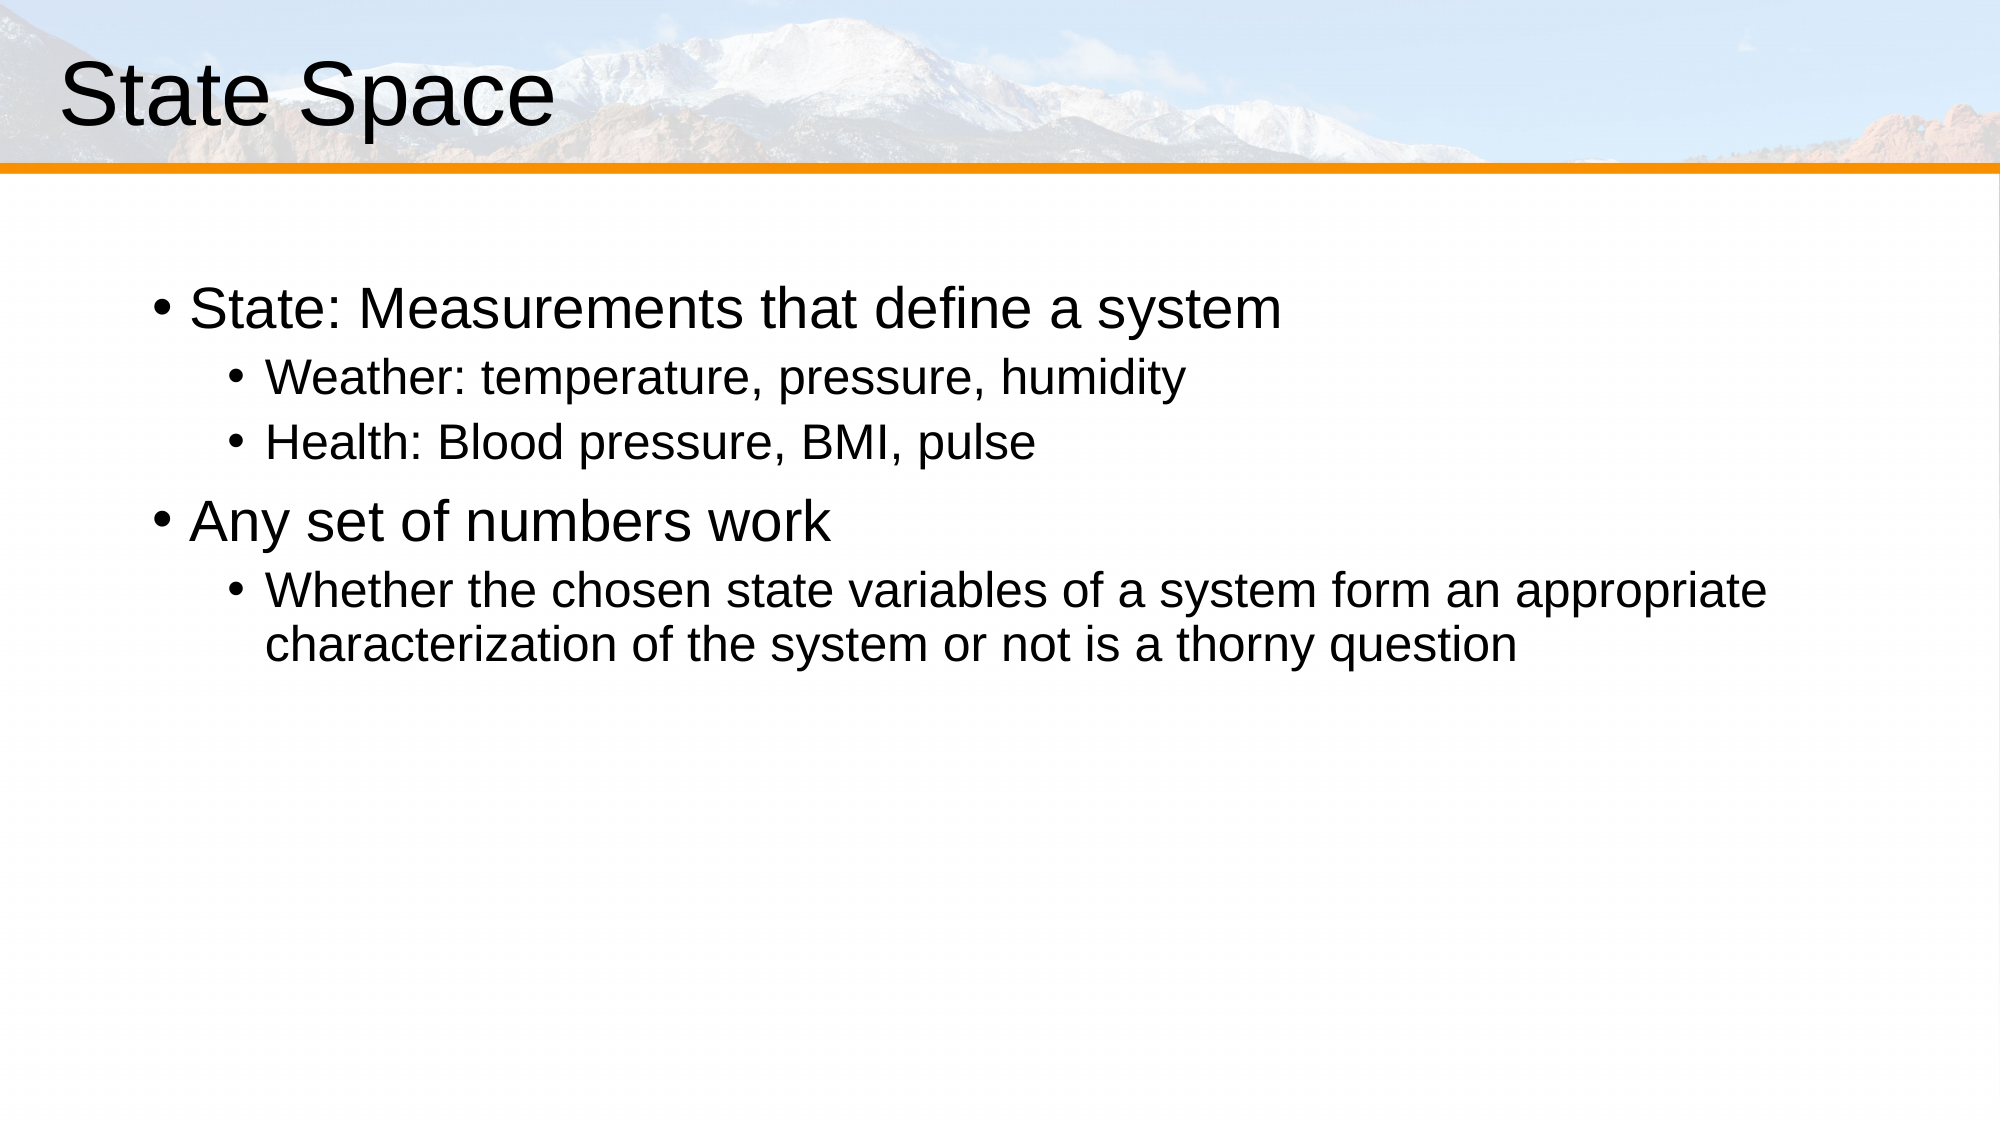

# State Space
State: Measurements that define a system
Weather: temperature, pressure, humidity
Health: Blood pressure, BMI, pulse
Any set of numbers work
Whether the chosen state variables of a system form an appropriate characterization of the system or not is a thorny question